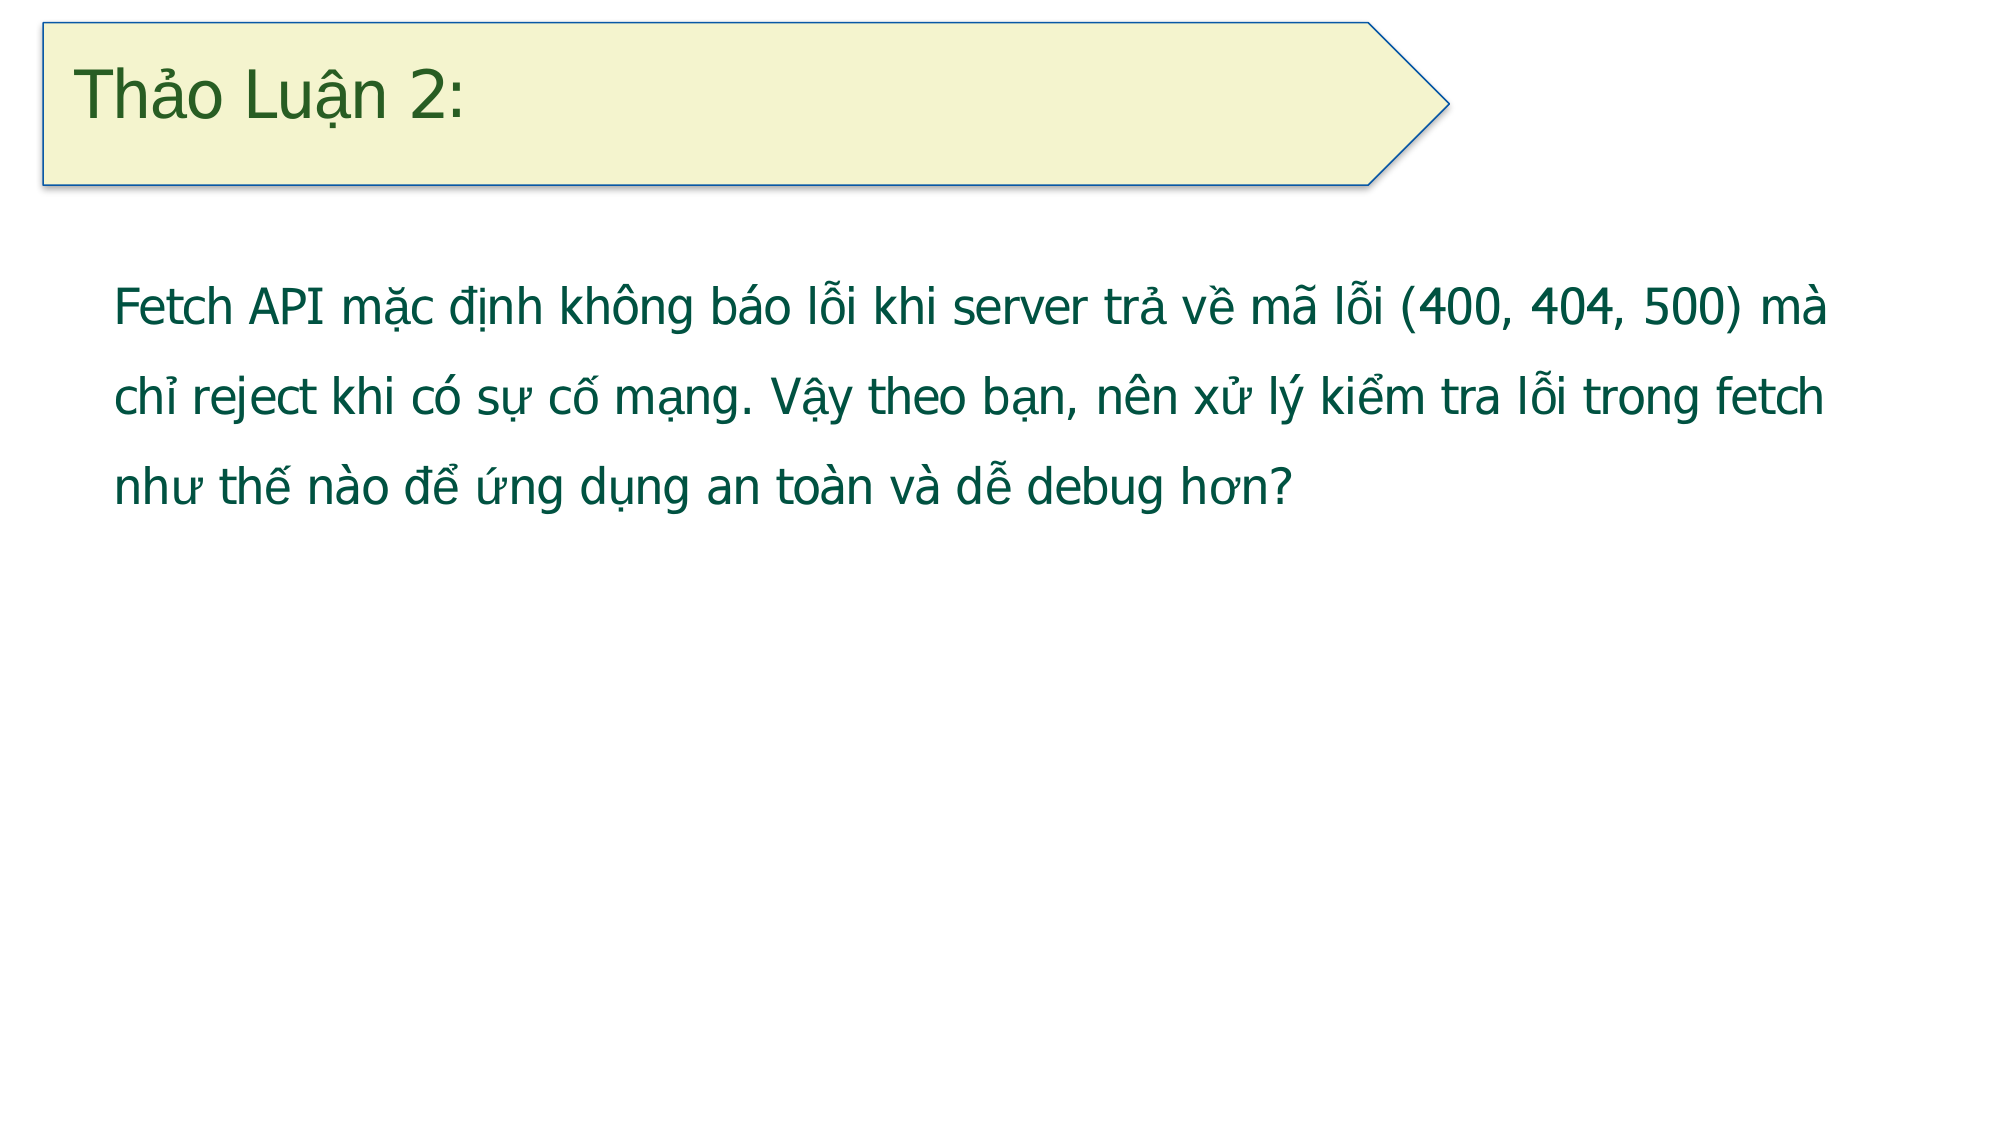

# Thảo Luận 2:
Fetch API mặc định không báo lỗi khi server trả về mã lỗi (400, 404, 500) mà chỉ reject khi có sự cố mạng. Vậy theo bạn, nên xử lý kiểm tra lỗi trong fetch như thế nào để ứng dụng an toàn và dễ debug hơn?